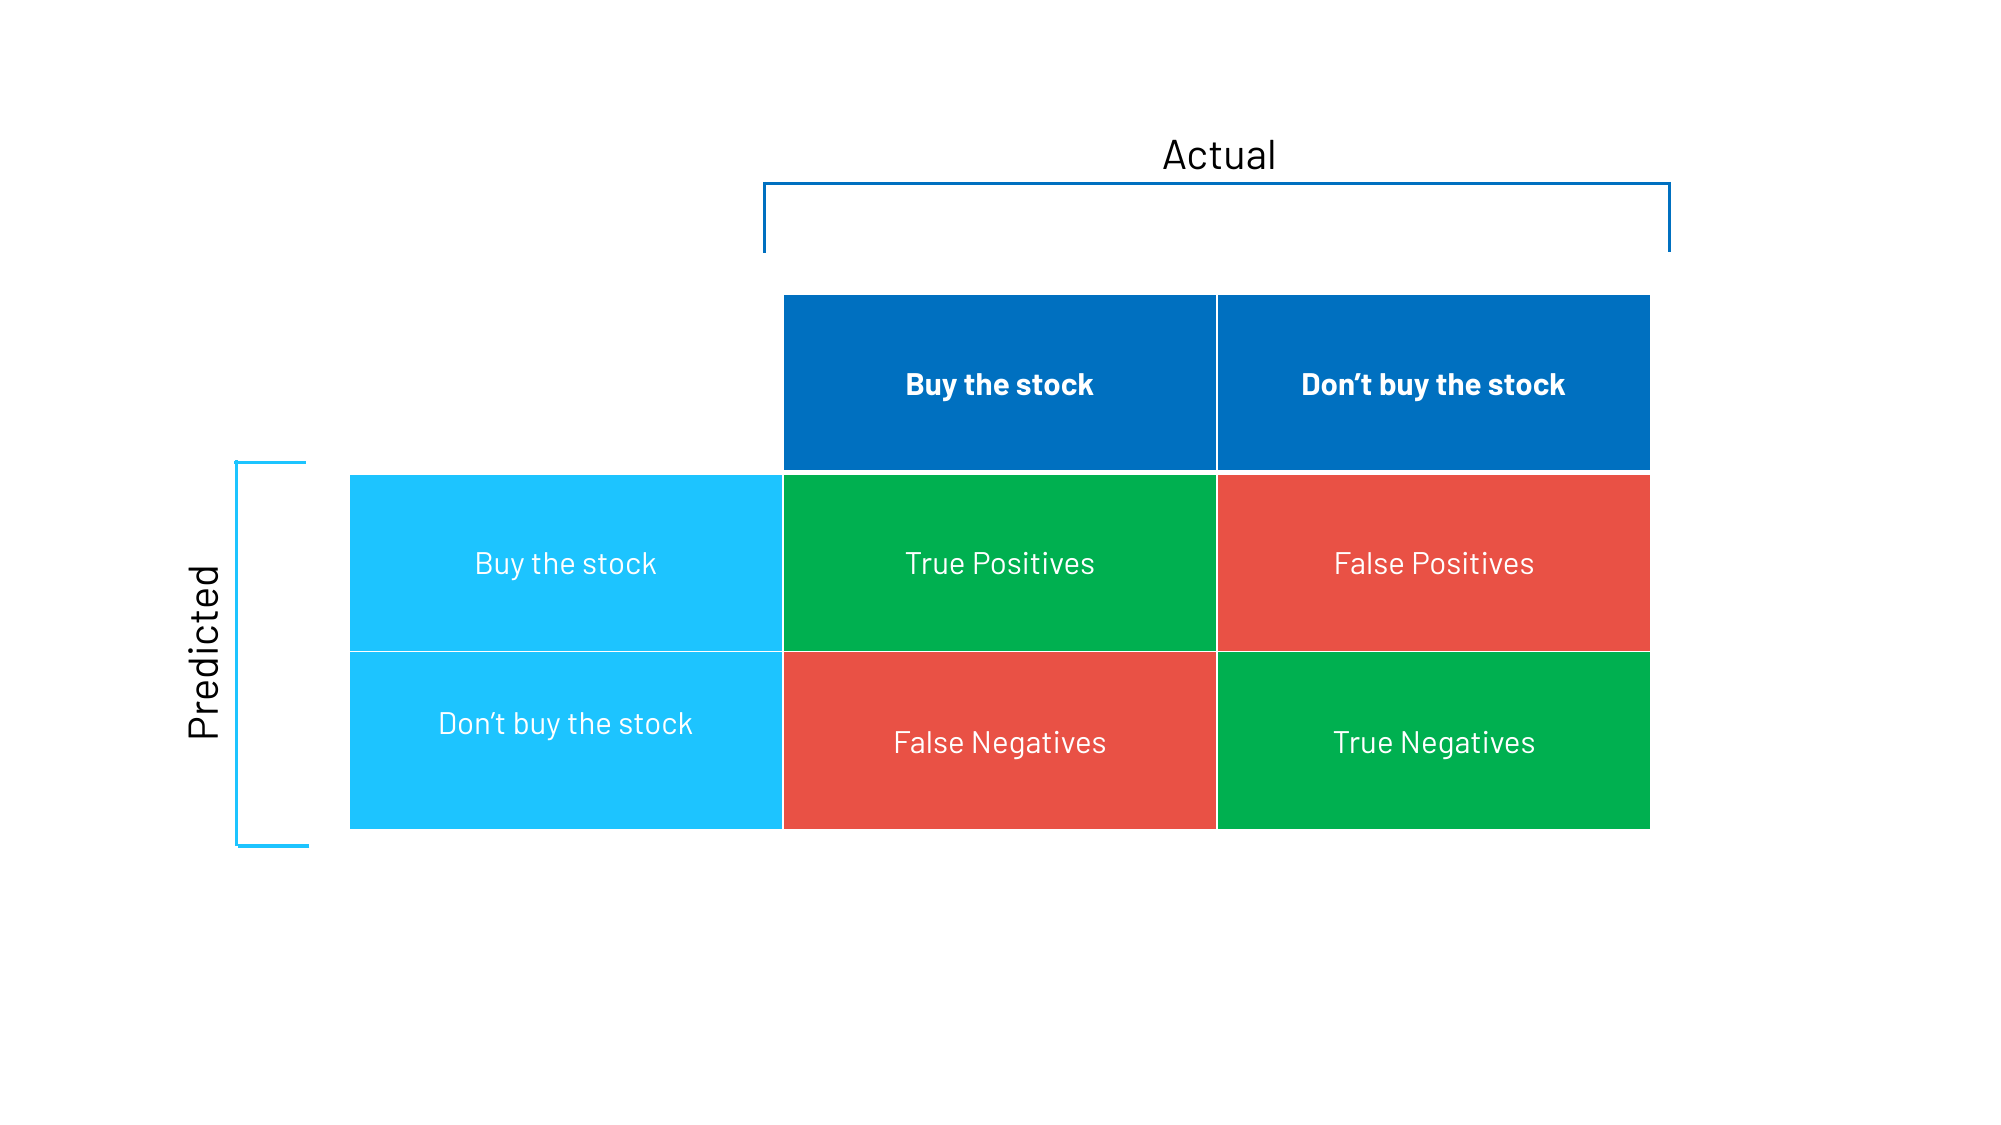

Actual
|  | Buy the stock | Don’t buy the stock |
| --- | --- | --- |
| Buy the stock | True Positives | False Positives |
| Don’t buy the stock | False Negatives | True Negatives |
Predicted
Bryant Pollard
© All Rights Reserved